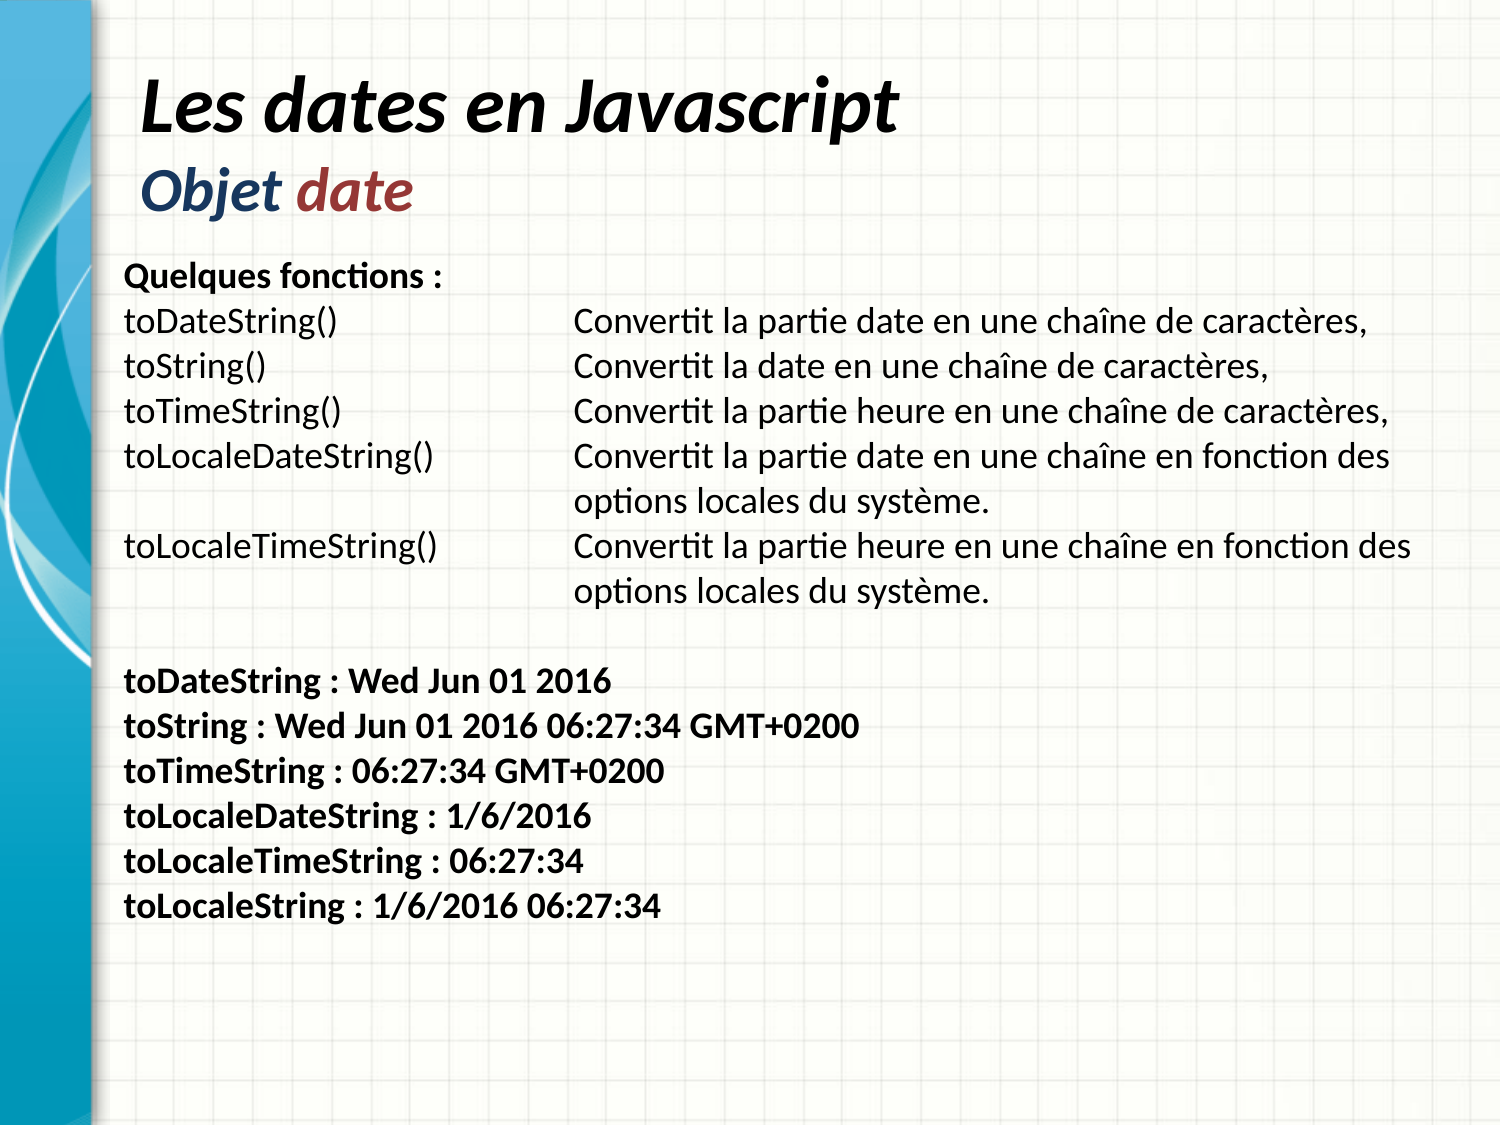

# Les dates en Javascript Objet date
Quelques fonctions :
toDateString()		Convertit la partie date en une chaîne de caractères,
toString()		 	Convertit la date en une chaîne de caractères,
toTimeString()		Convertit la partie heure en une chaîne de caractères,
toLocaleDateString()	Convertit la partie date en une chaîne en fonction des 			options locales du système.
toLocaleTimeString()	Convertit la partie heure en une chaîne en fonction des 			options locales du système.

toDateString : Wed Jun 01 2016
toString : Wed Jun 01 2016 06:27:34 GMT+0200
toTimeString : 06:27:34 GMT+0200
toLocaleDateString : 1/6/2016
toLocaleTimeString : 06:27:34
toLocaleString : 1/6/2016 06:27:34